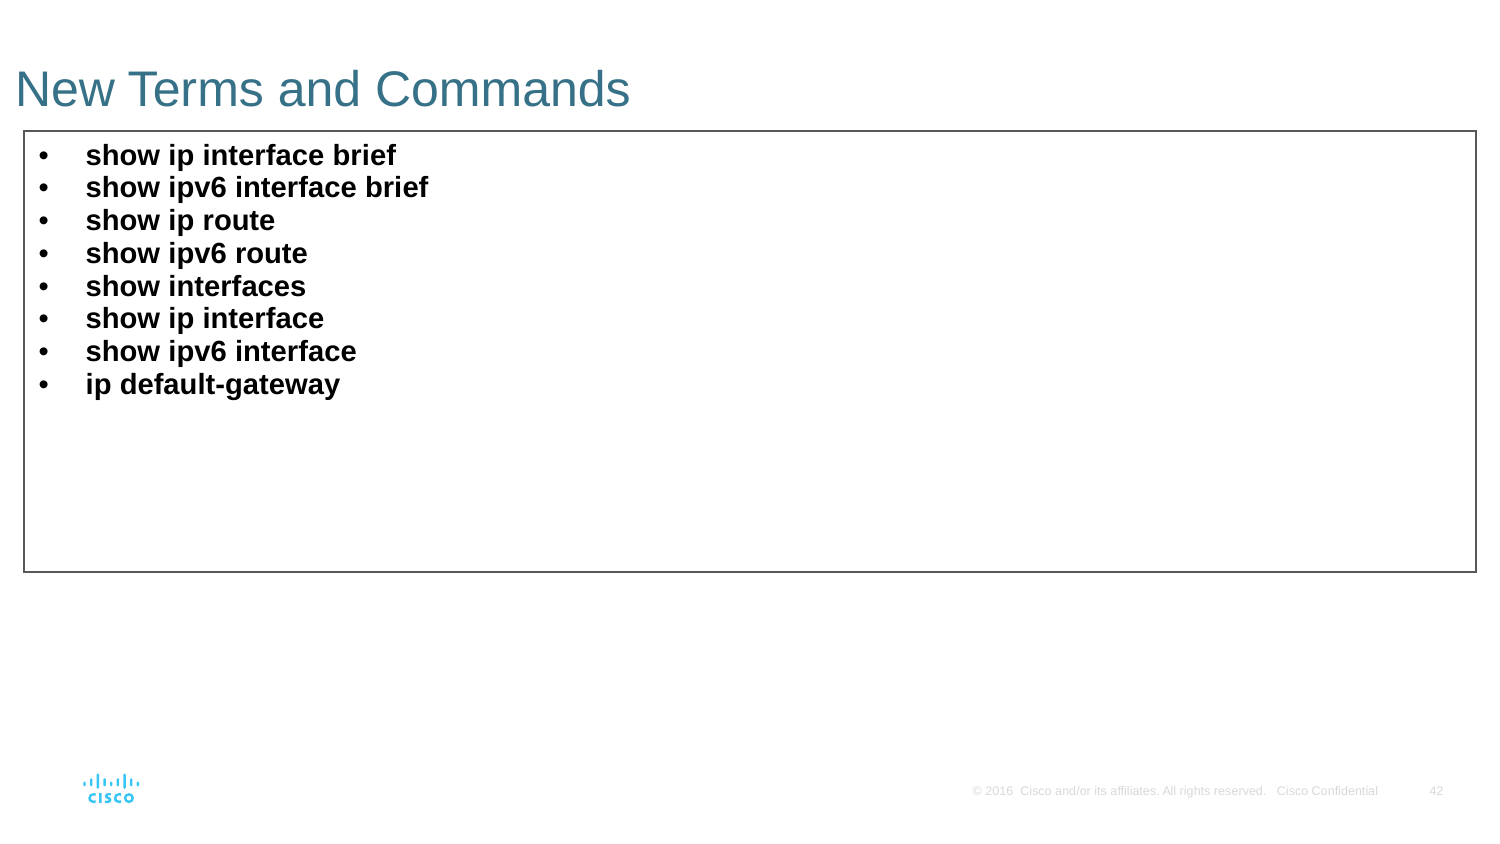

# New Terms and Commands
| show ip interface brief show ipv6 interface brief show ip route show ipv6 route show interfaces show ip interface show ipv6 interface ip default-gateway |
| --- |